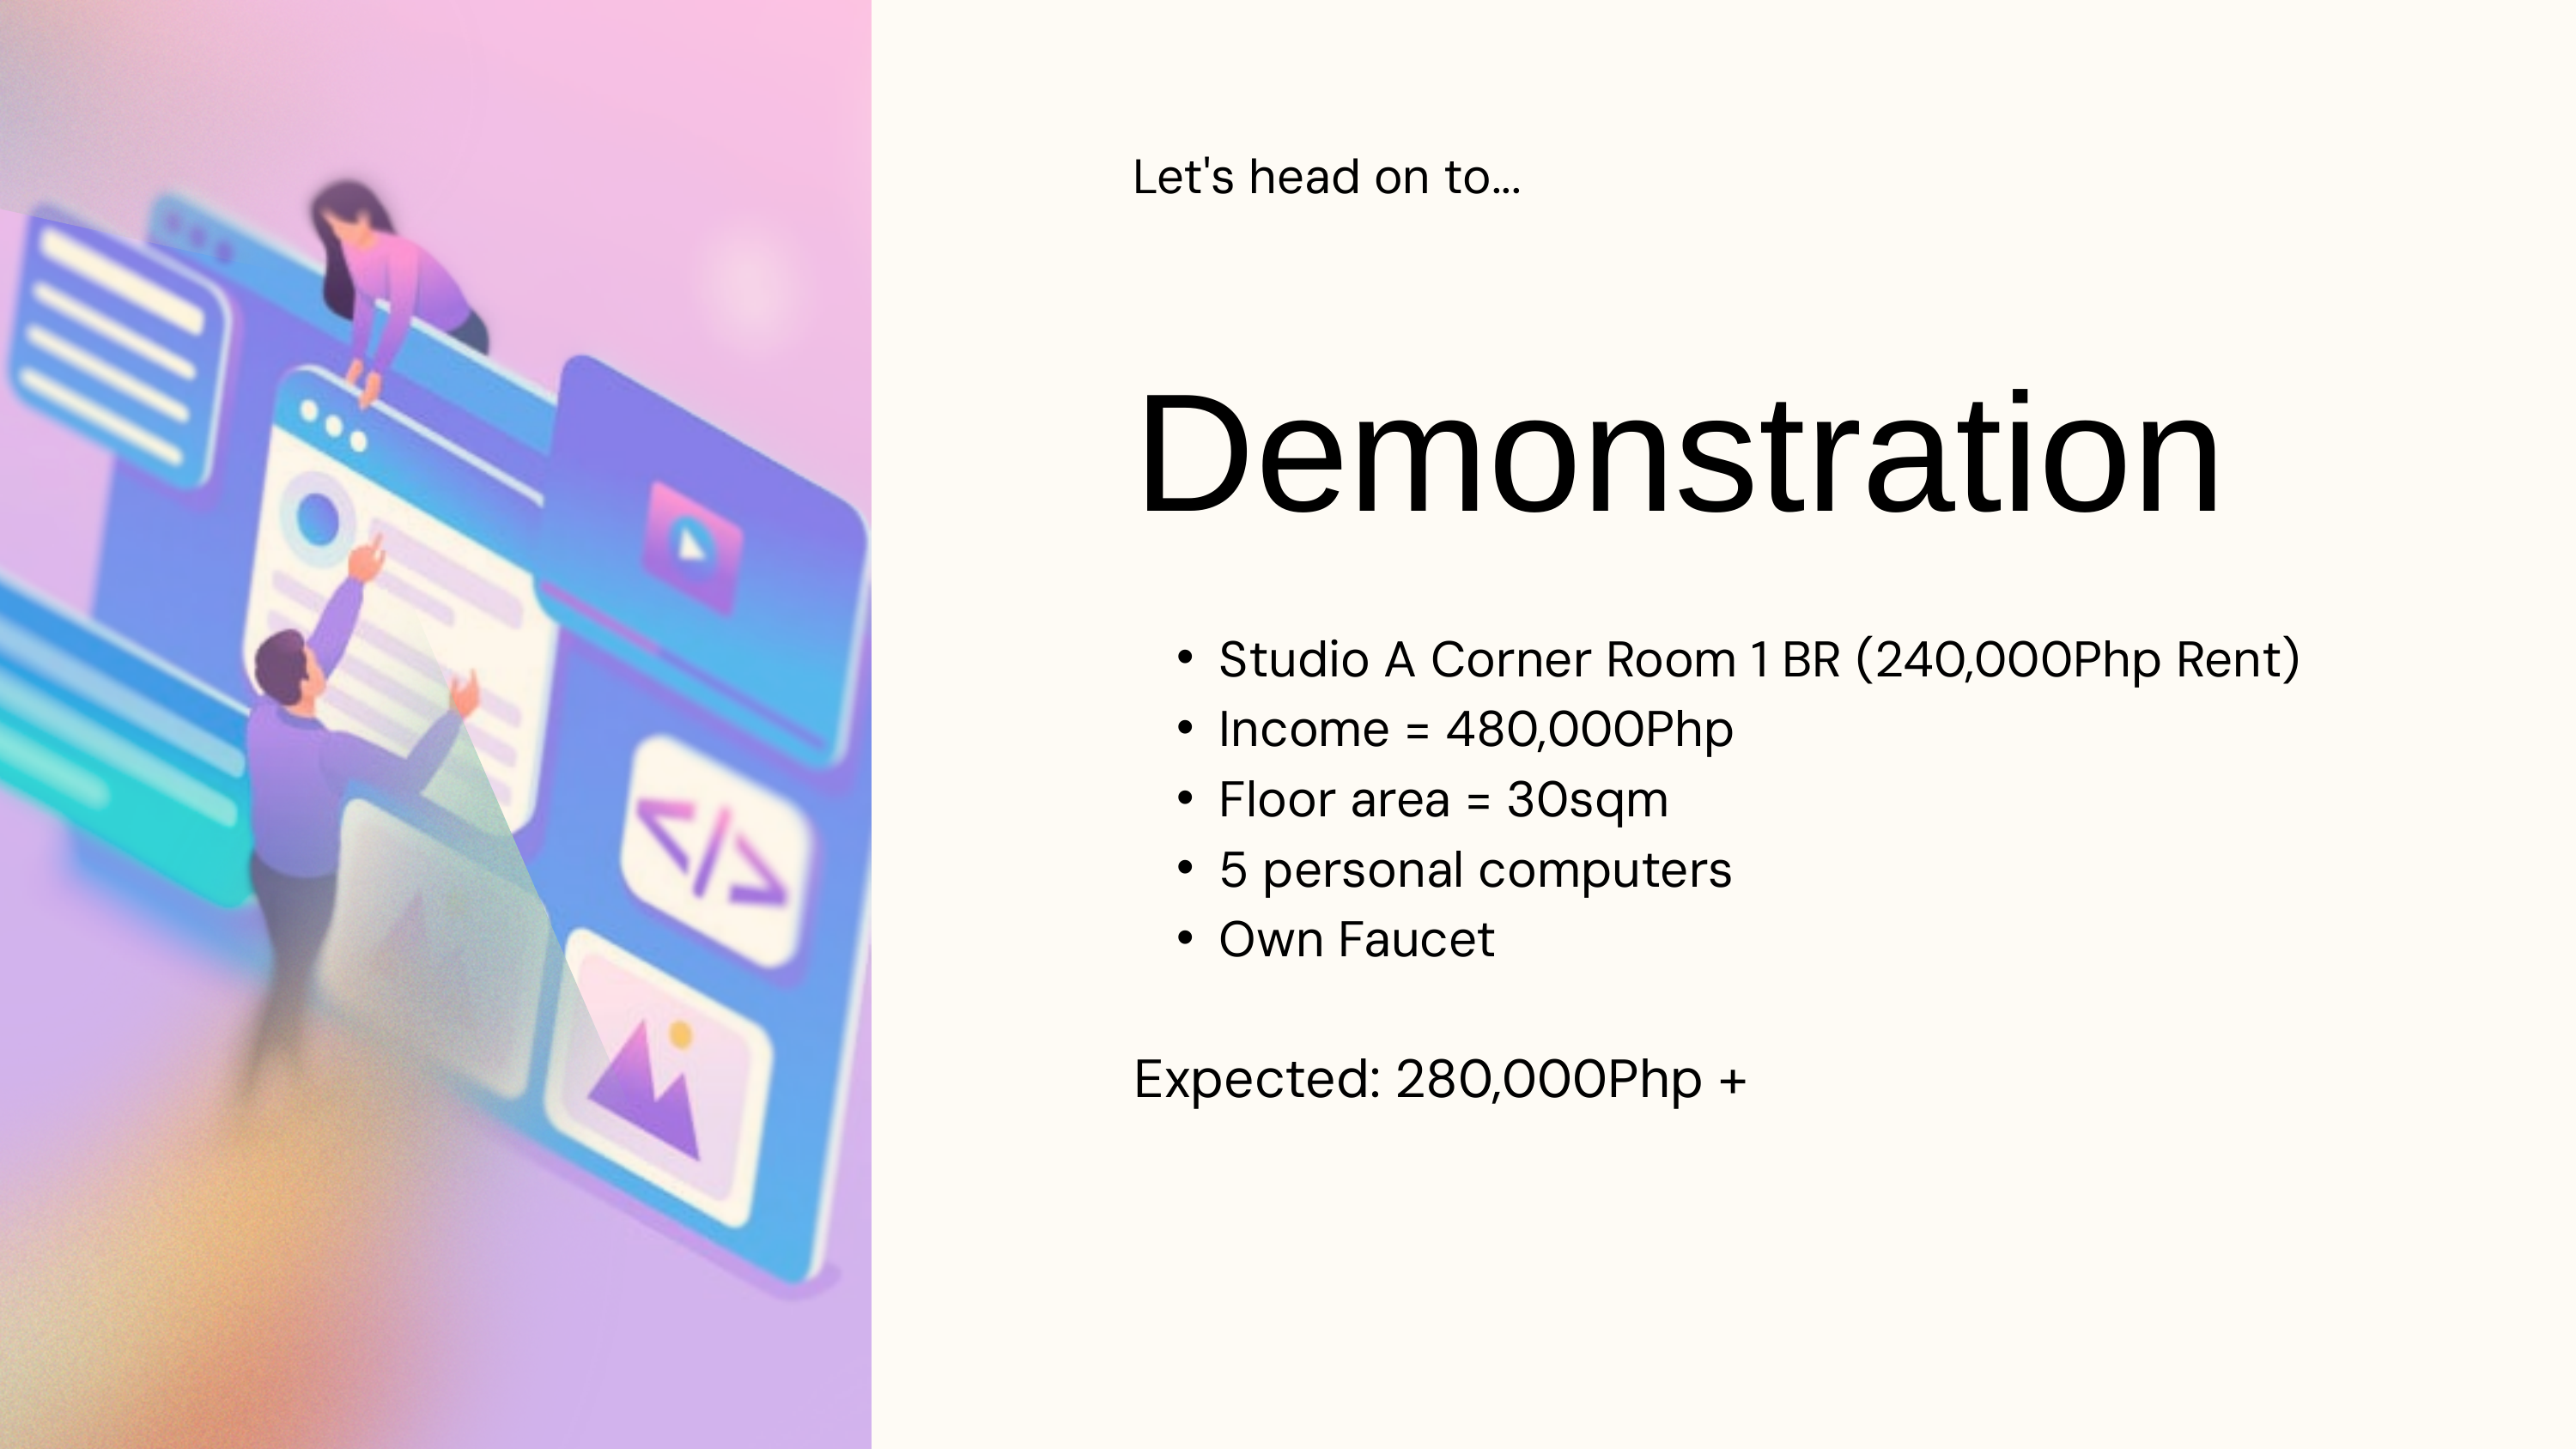

Let's head on to...
Demonstration
Studio A Corner Room 1 BR (240,000Php Rent)
Income = 480,000Php
Floor area = 30sqm
5 personal computers
Own Faucet
Expected: 280,000Php +